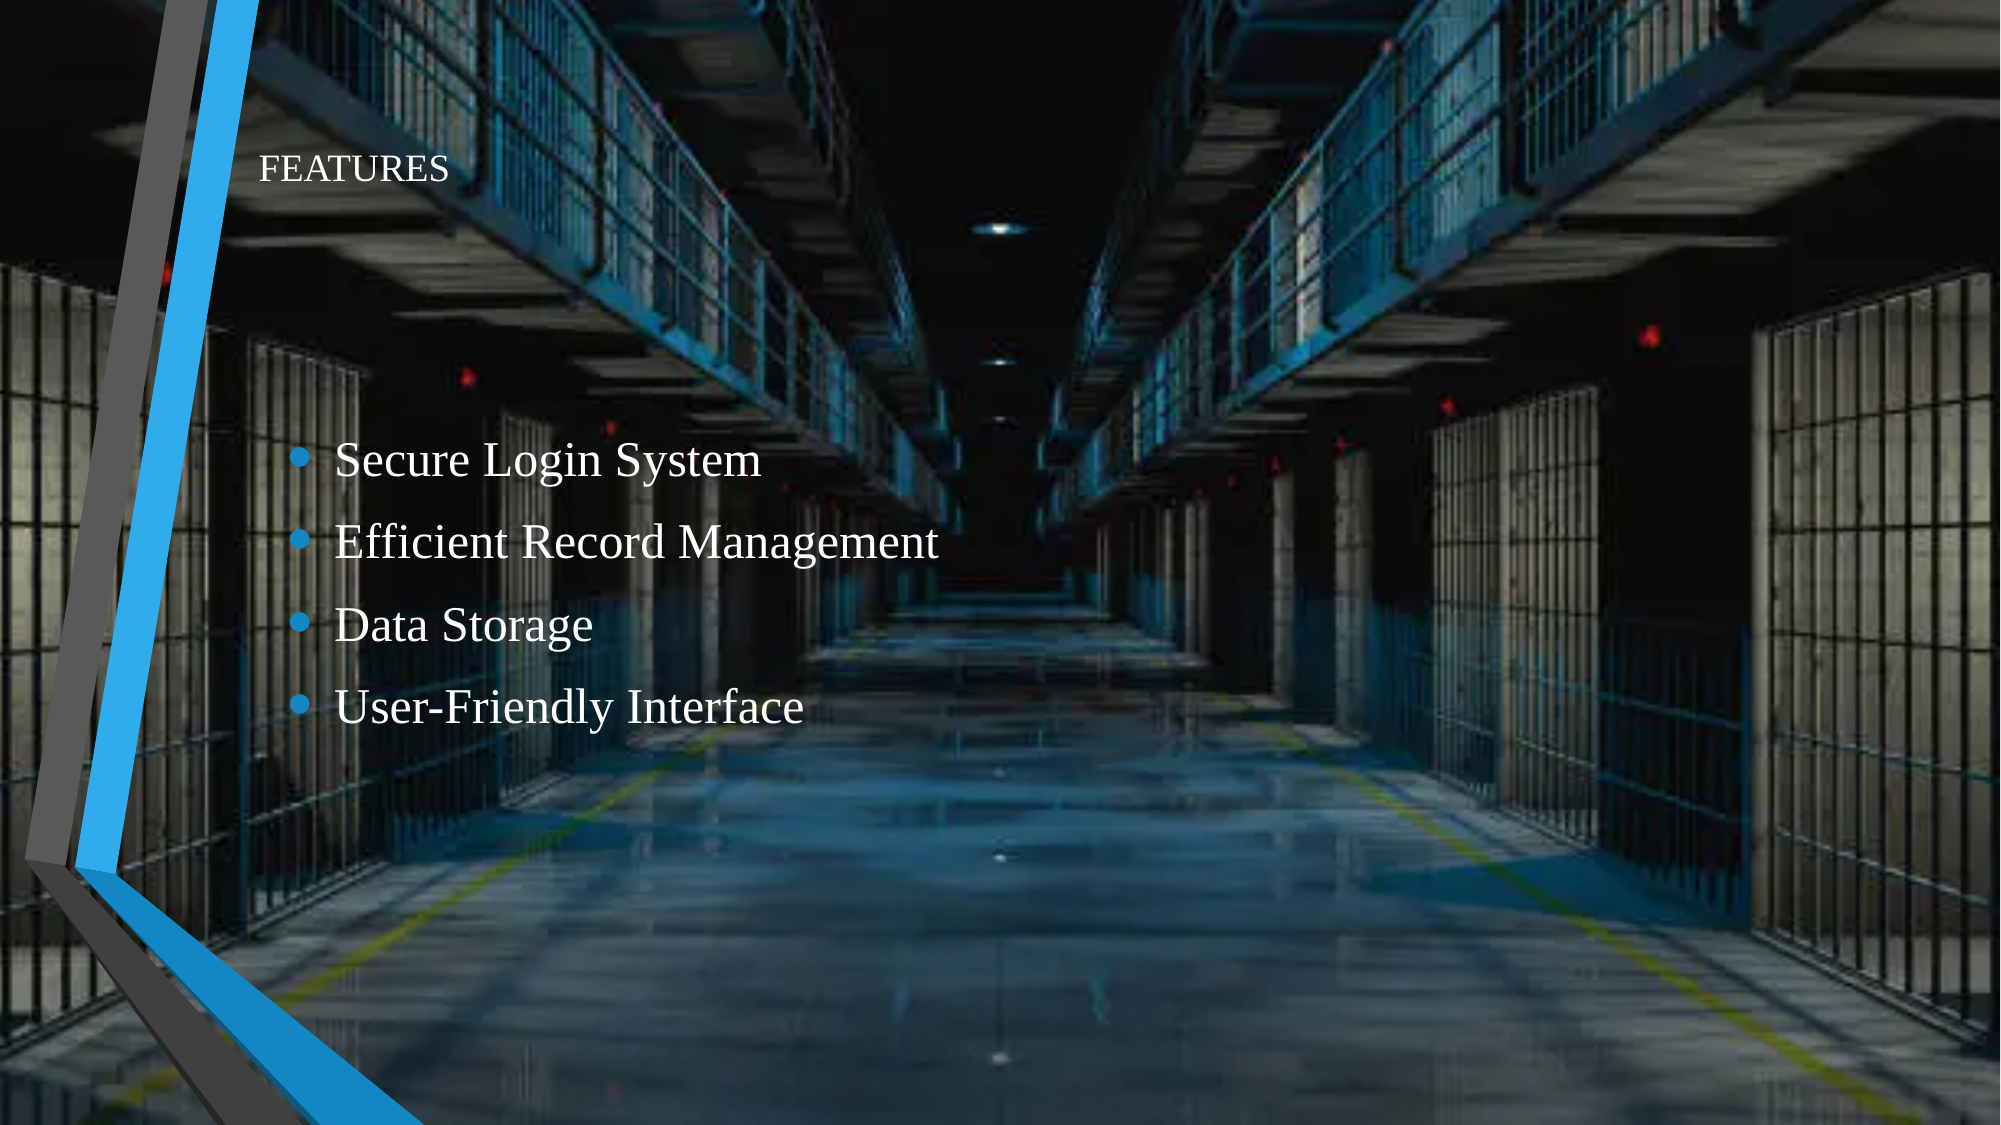

# FEATURES
Secure Login System
Efficient Record Management
Data Storage
User-Friendly Interface